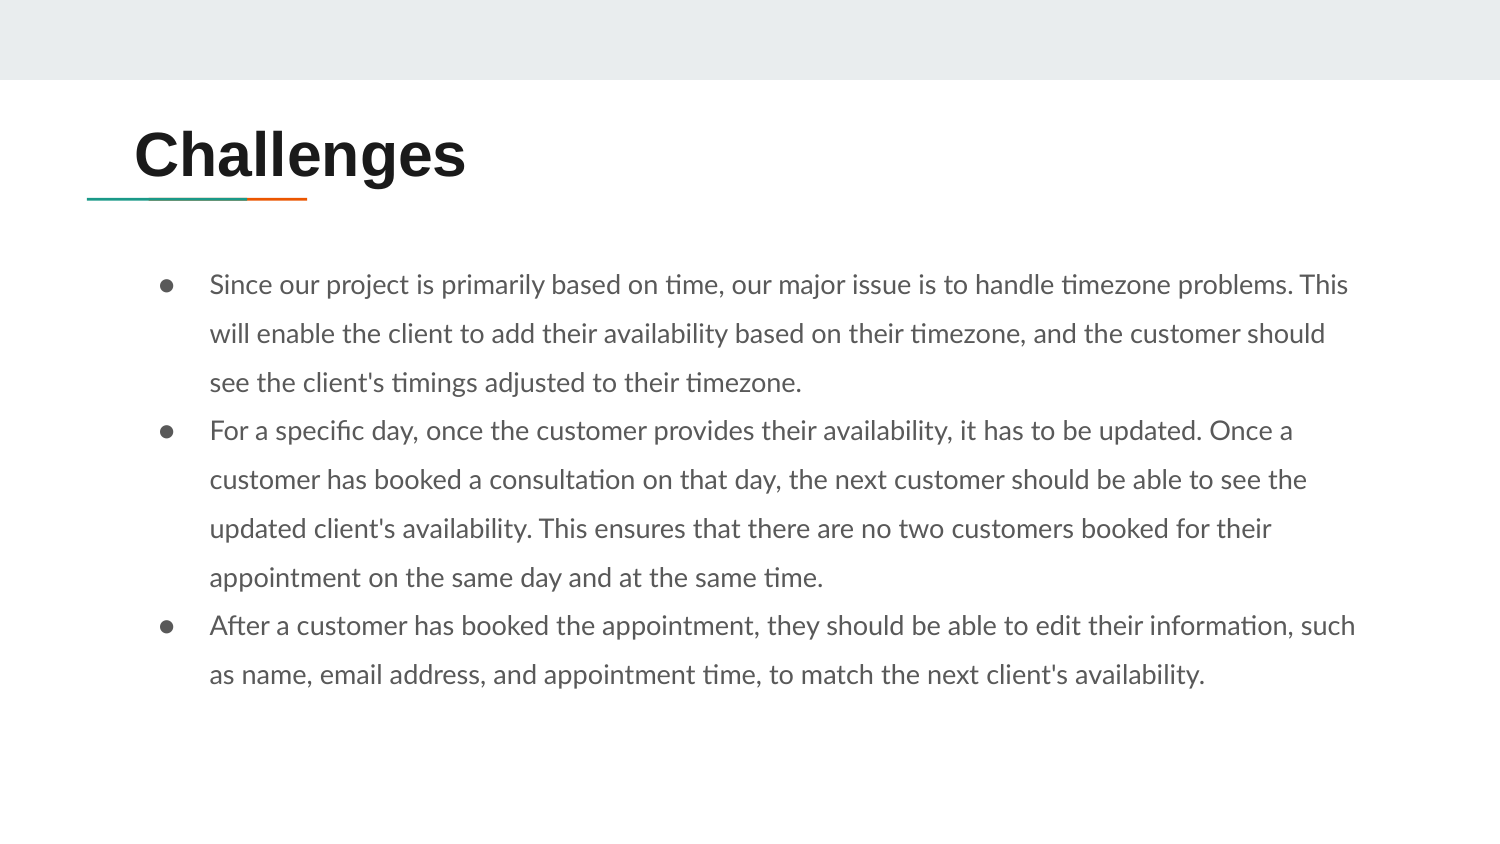

# Challenges

Since our project is primarily based on time, our major issue is to handle timezone problems. This will enable the client to add their availability based on their timezone, and the customer should see the client's timings adjusted to their timezone.
For a specific day, once the customer provides their availability, it has to be updated. Once a customer has booked a consultation on that day, the next customer should be able to see the updated client's availability. This ensures that there are no two customers booked for their appointment on the same day and at the same time.
After a customer has booked the appointment, they should be able to edit their information, such as name, email address, and appointment time, to match the next client's availability.